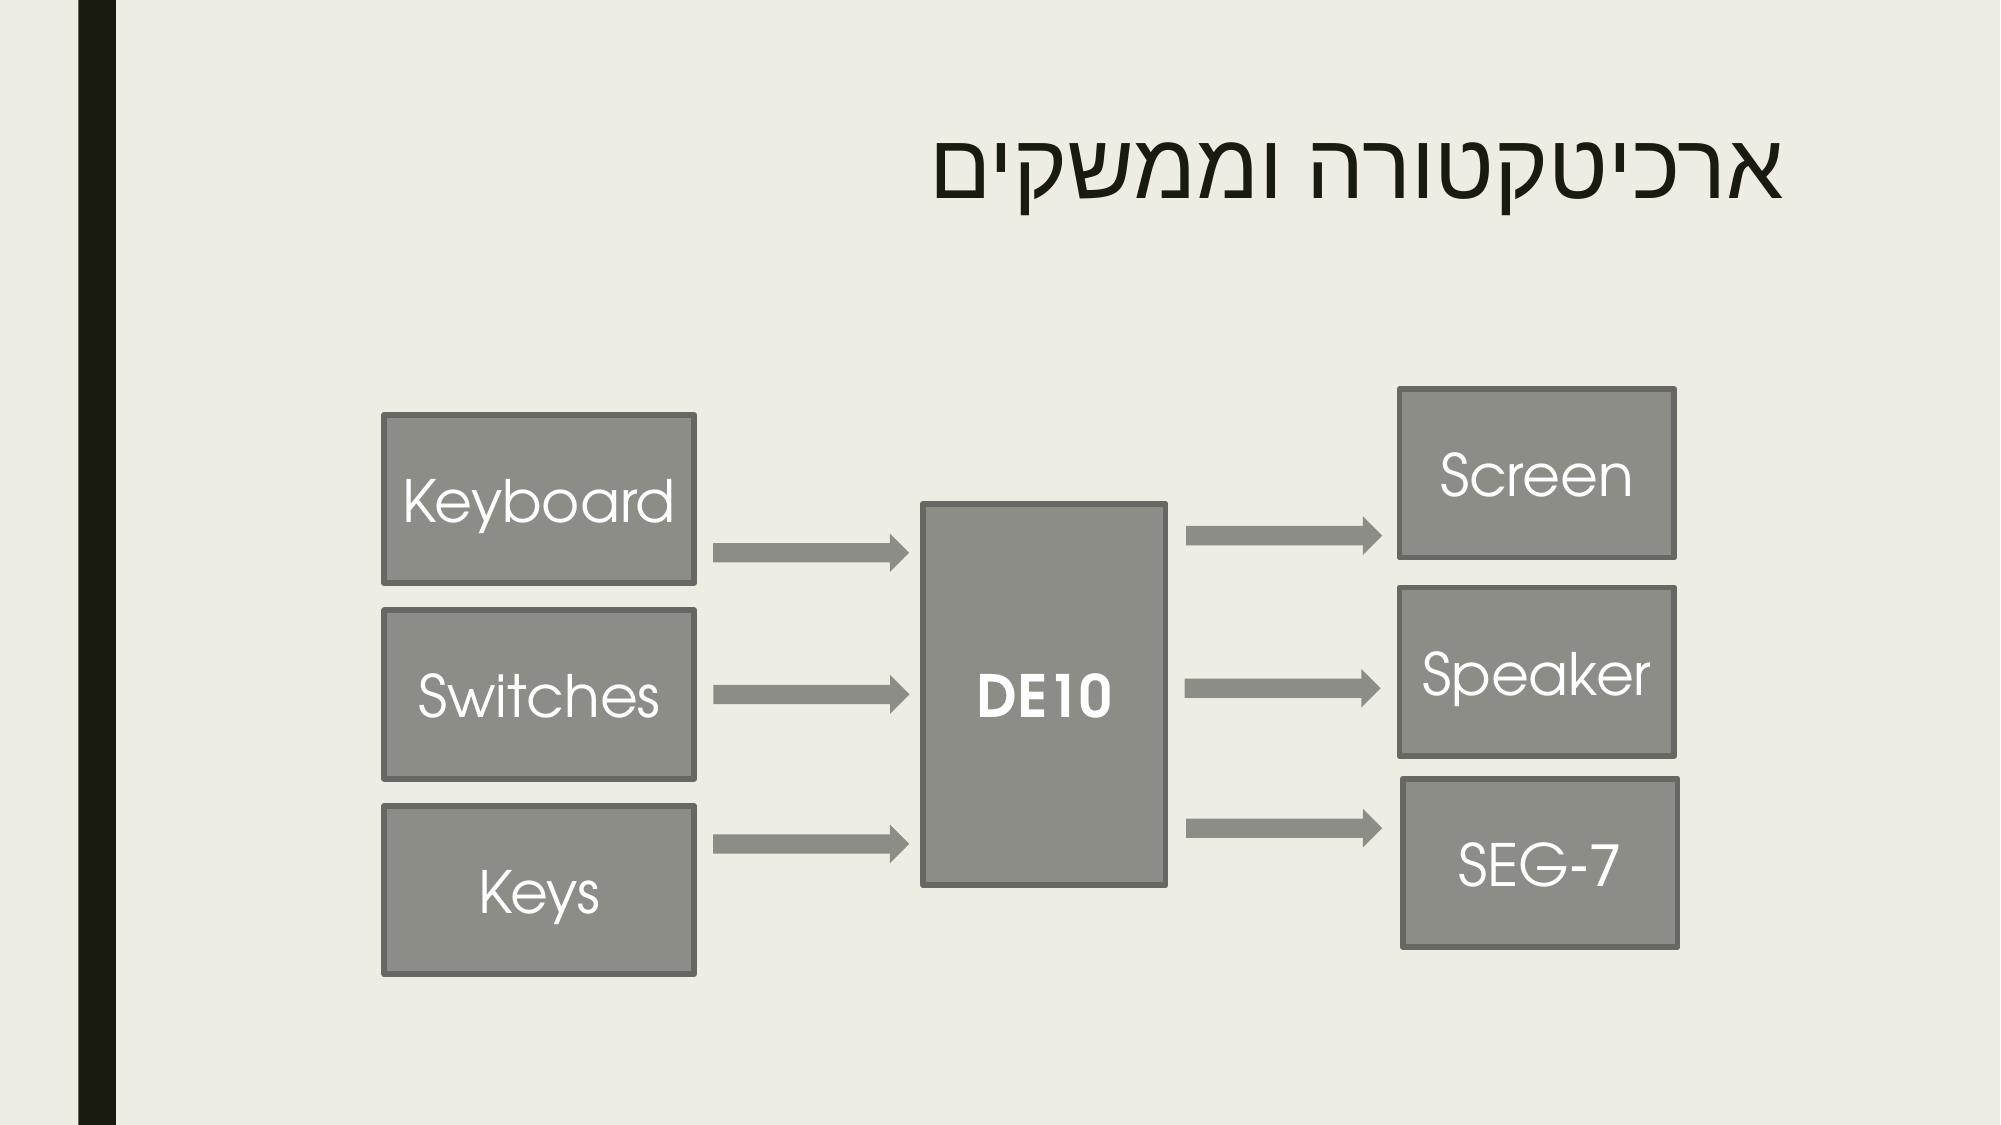

# ארכיטקטורה וממשקים
Screen
Keyboard

DE10
Speaker

Switches

7-SEG
Keys